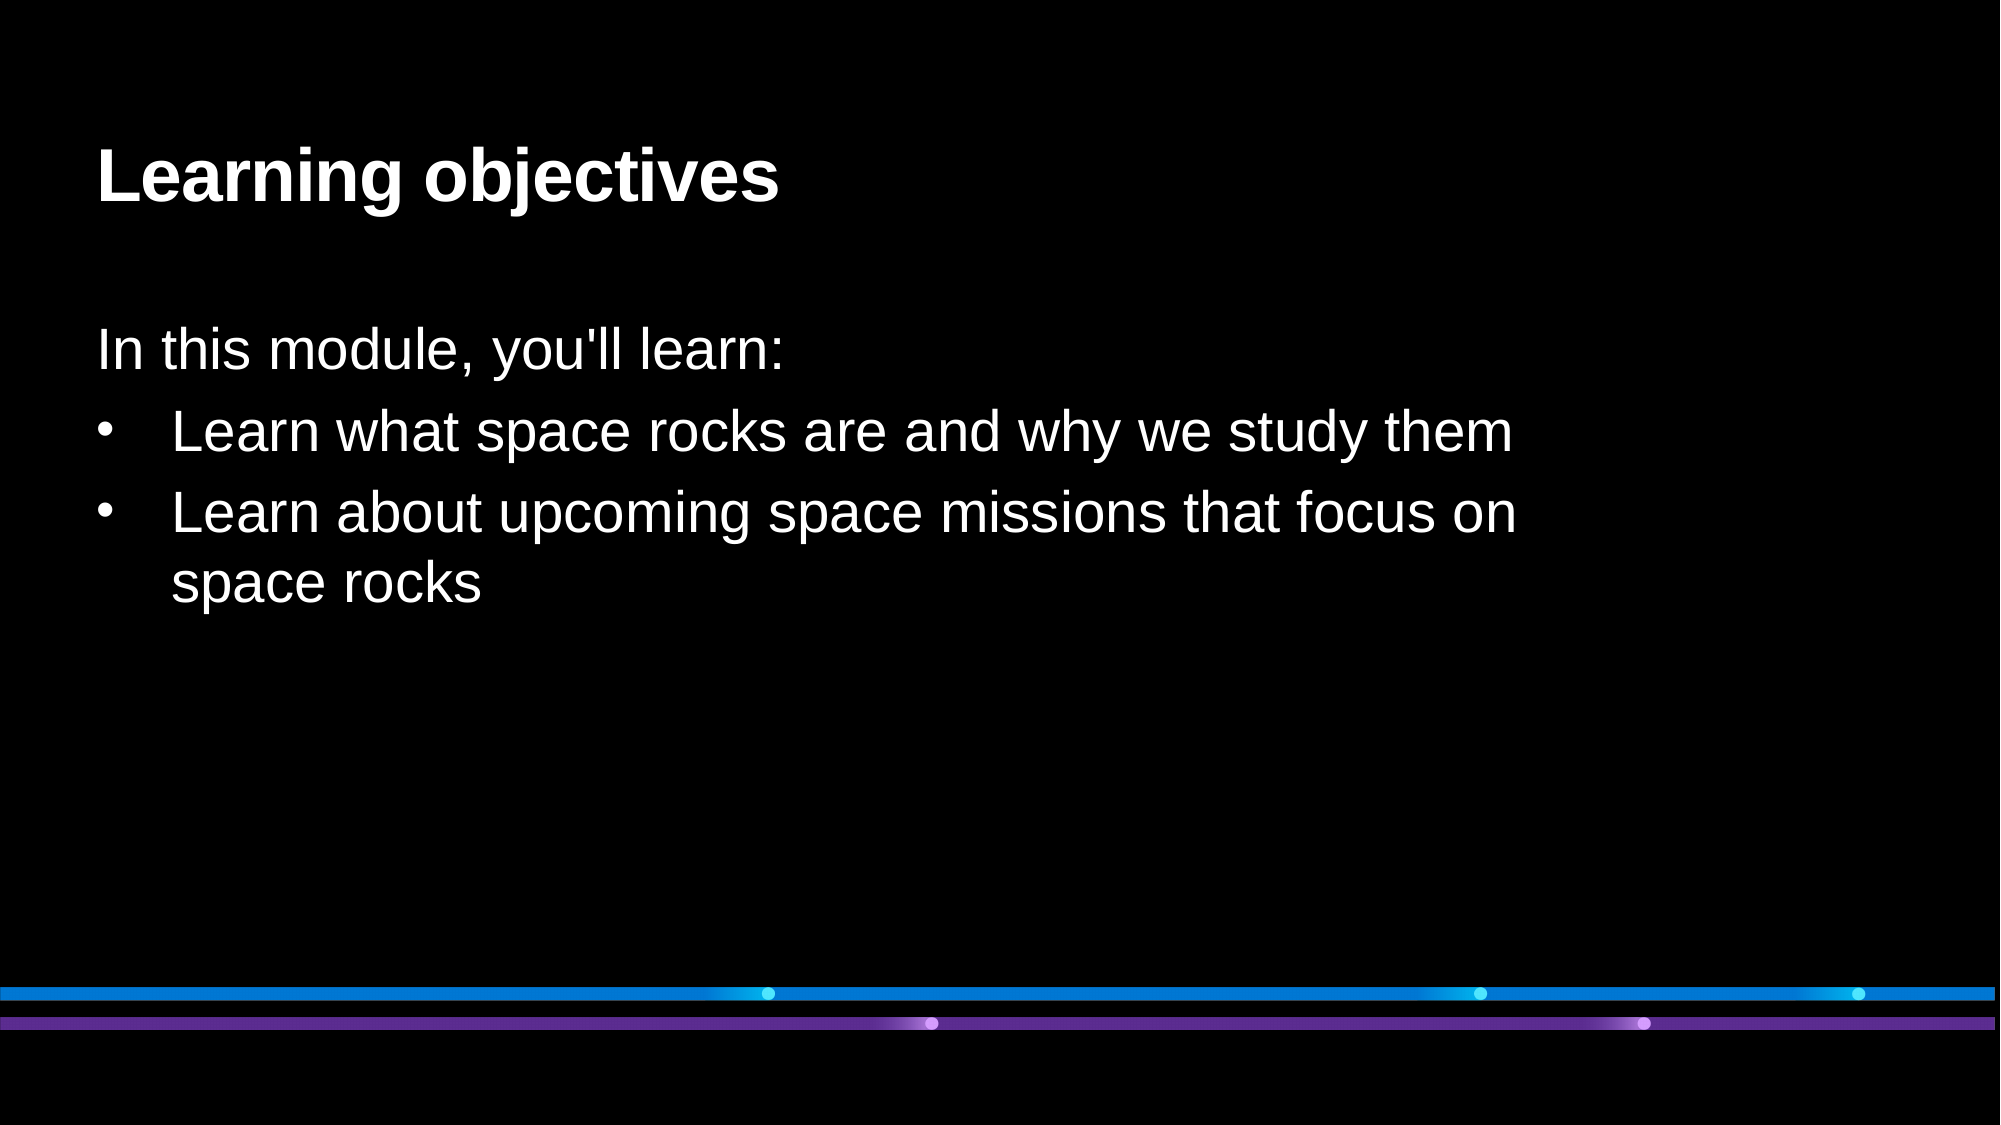

# Learning objectives
In this module, you'll learn:
Learn what space rocks are and why we study them
Learn about upcoming space missions that focus on space rocks